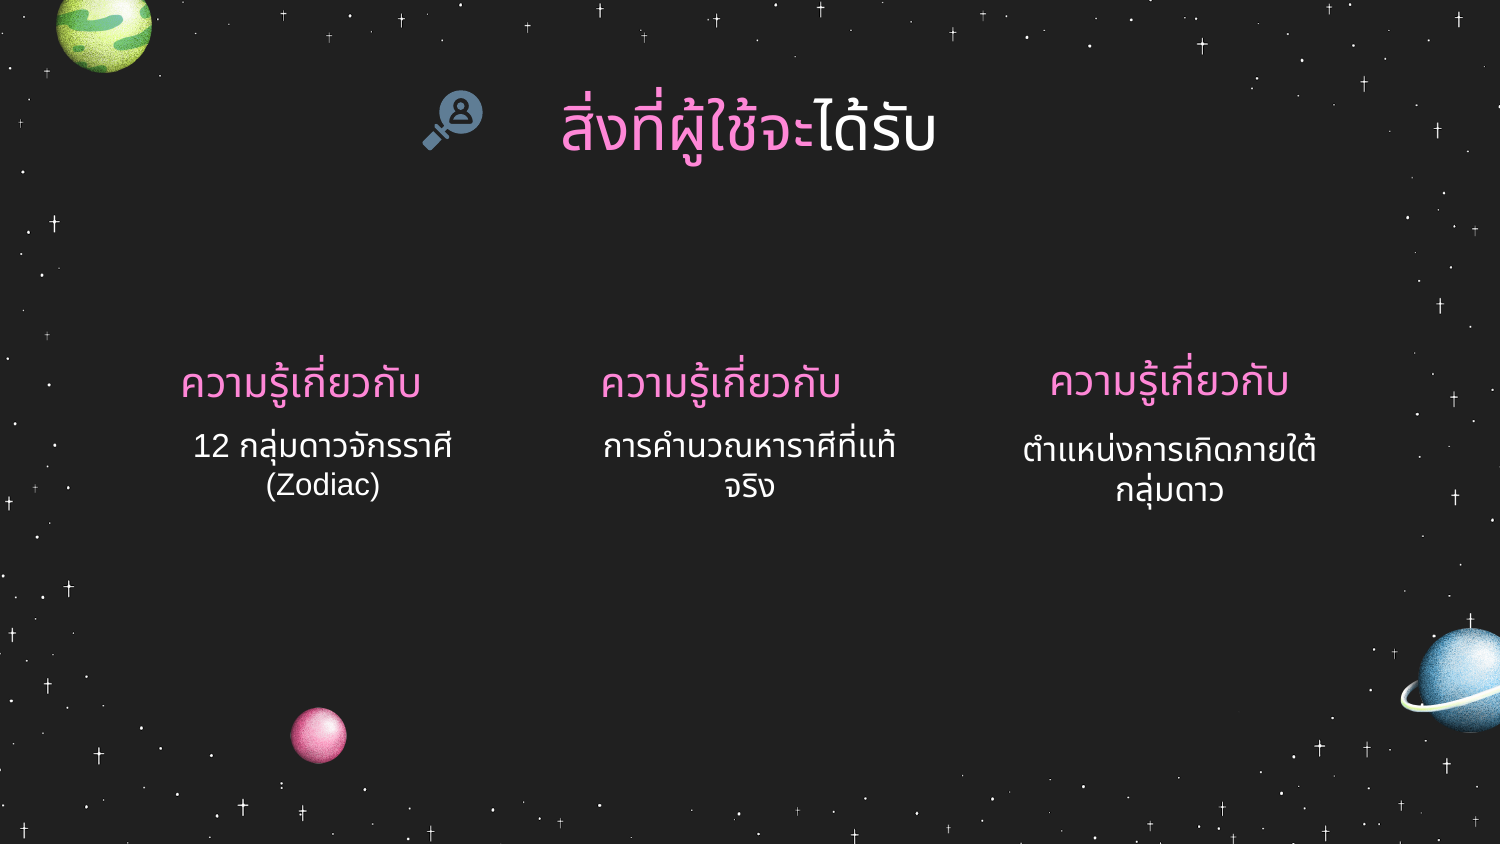

สิ่งที่ผู้ใช้จะได้รับ

ความรู้เกี่ยวกับ
ความรู้เกี่ยวกับ
ความรู้เกี่ยวกับ
ตำแหน่งการเกิดภายใต้กลุ่มดาว
12 กลุ่มดาวจักรราศี
(Zodiac)
การคำนวณหาราศีที่แท้จริง